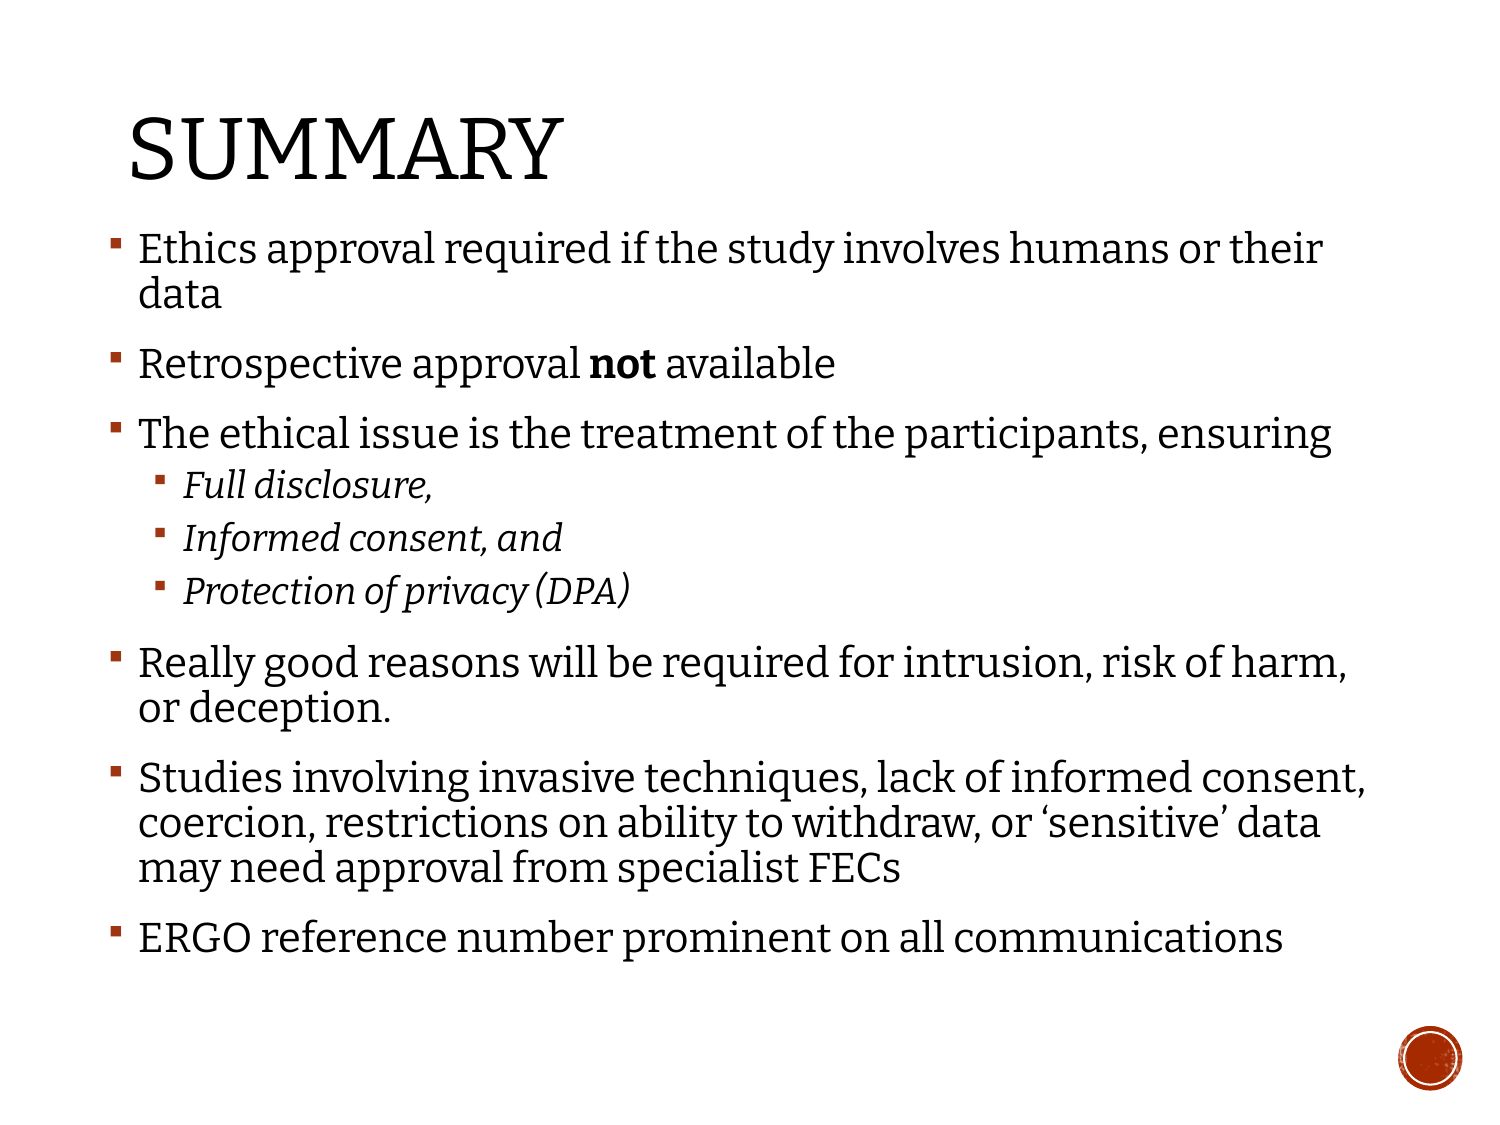

# Summary
Ethics approval required if the study involves humans or their data
Retrospective approval not available
The ethical issue is the treatment of the participants, ensuring
Full disclosure,
Informed consent, and
Protection of privacy (DPA)
Really good reasons will be required for intrusion, risk of harm, or deception.
Studies involving invasive techniques, lack of informed consent, coercion, restrictions on ability to withdraw, or ‘sensitive’ data  may need approval from specialist FECs
ERGO reference number prominent on all communications